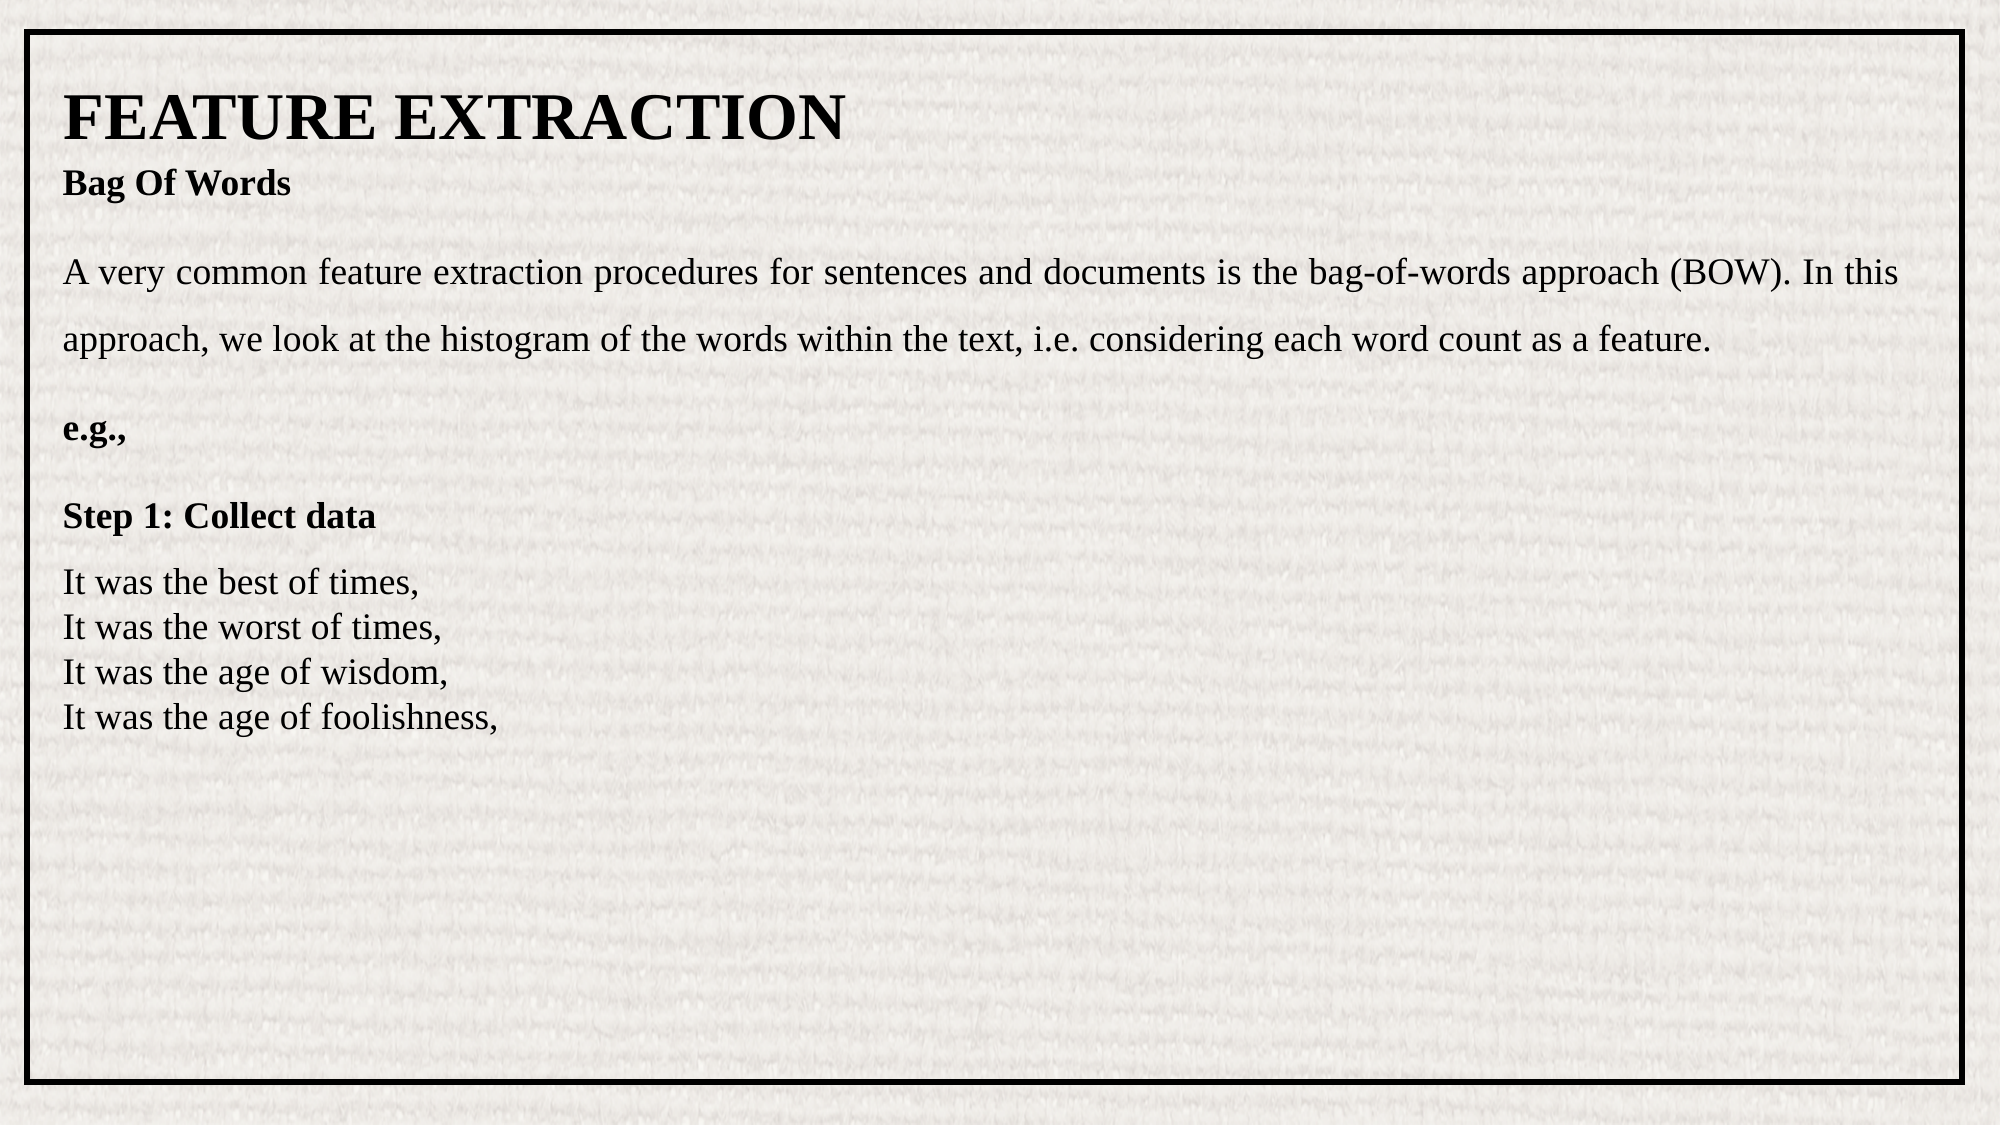

FEATURE EXTRACTION

Bag Of Words
A very common feature extraction procedures for sentences and documents is the bag-of-words approach (BOW). In this approach, we look at the histogram of the words within the text, i.e. considering each word count as a feature.
e.g.,
Step 1: Collect data
It was the best of times,
It was the worst of times,
It was the age of wisdom,
It was the age of foolishness,